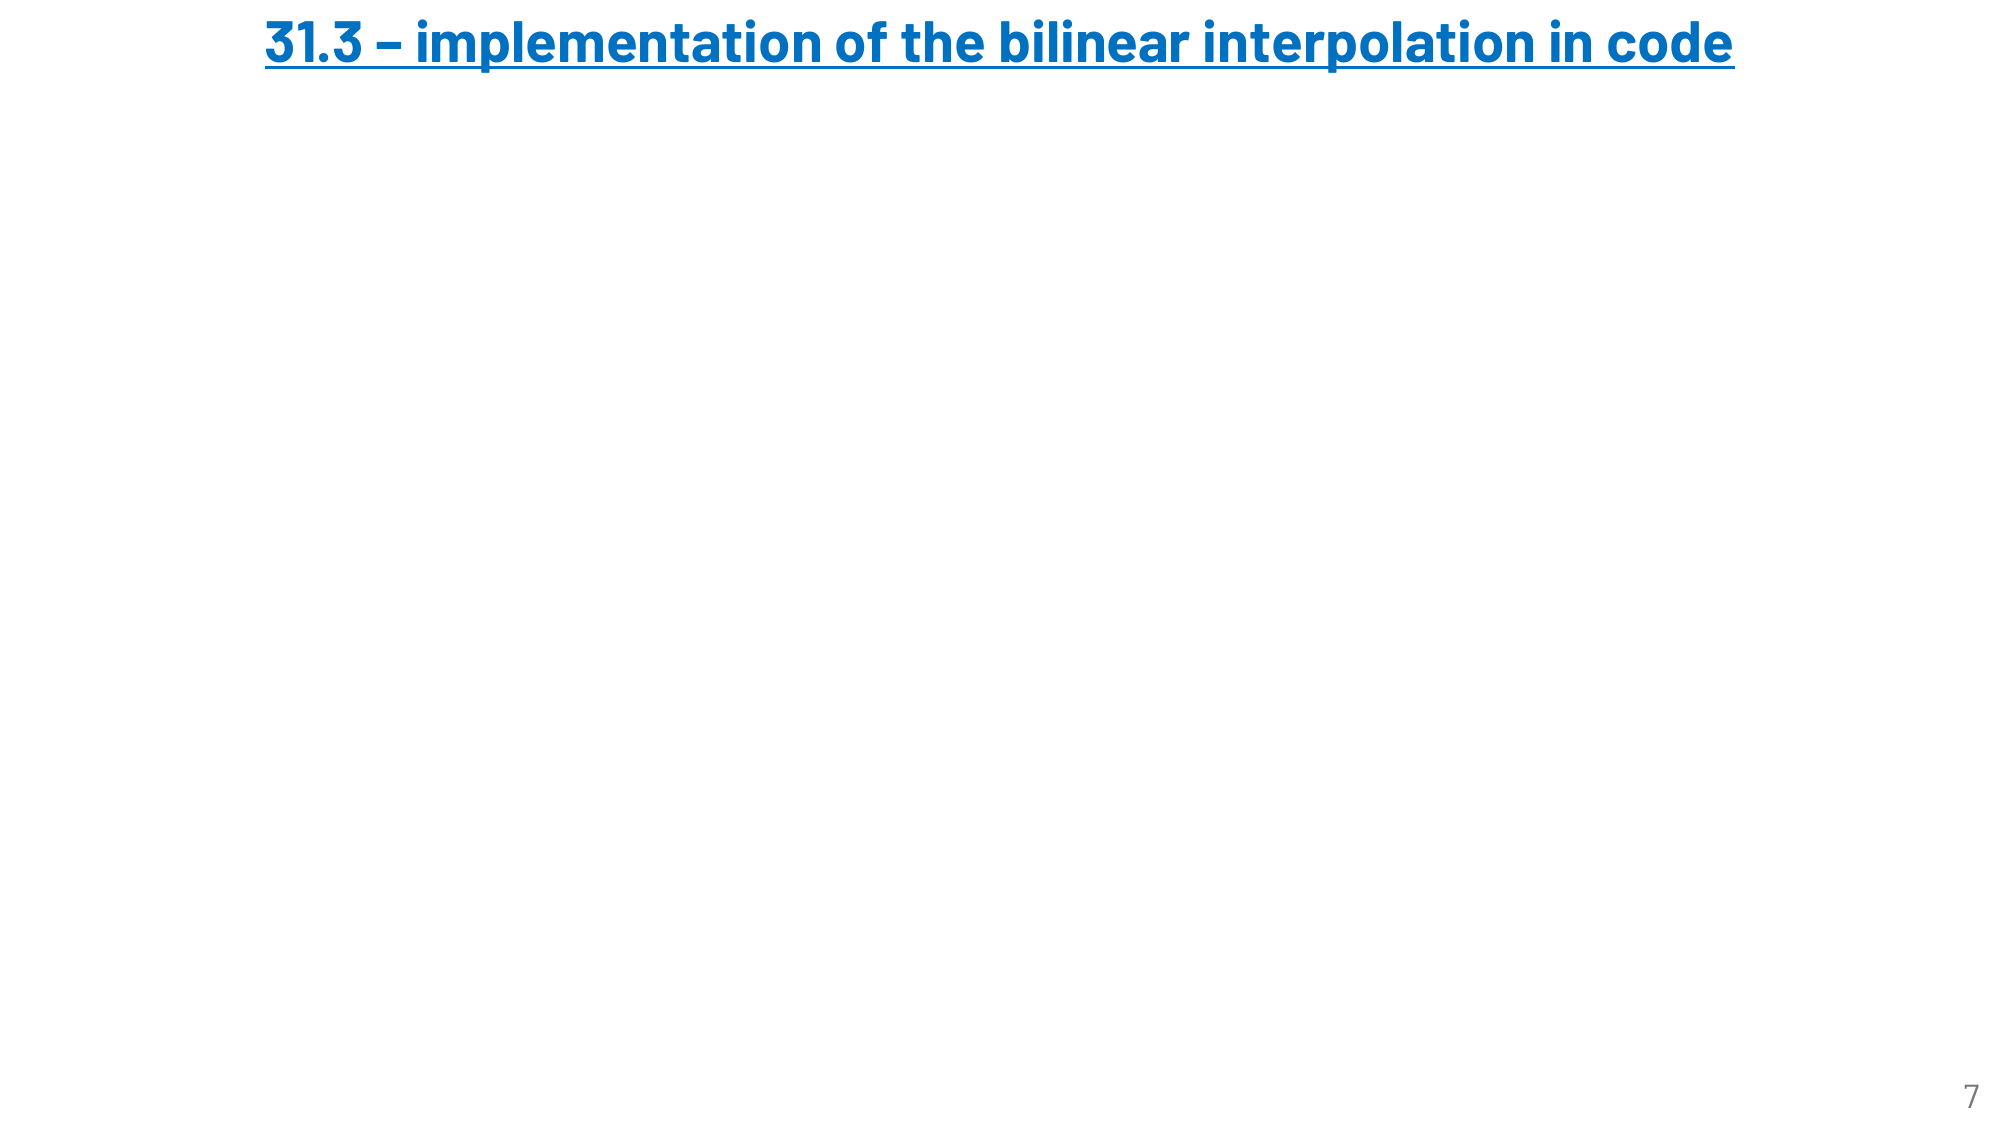

31.3 – implementation of the bilinear interpolation in code
7